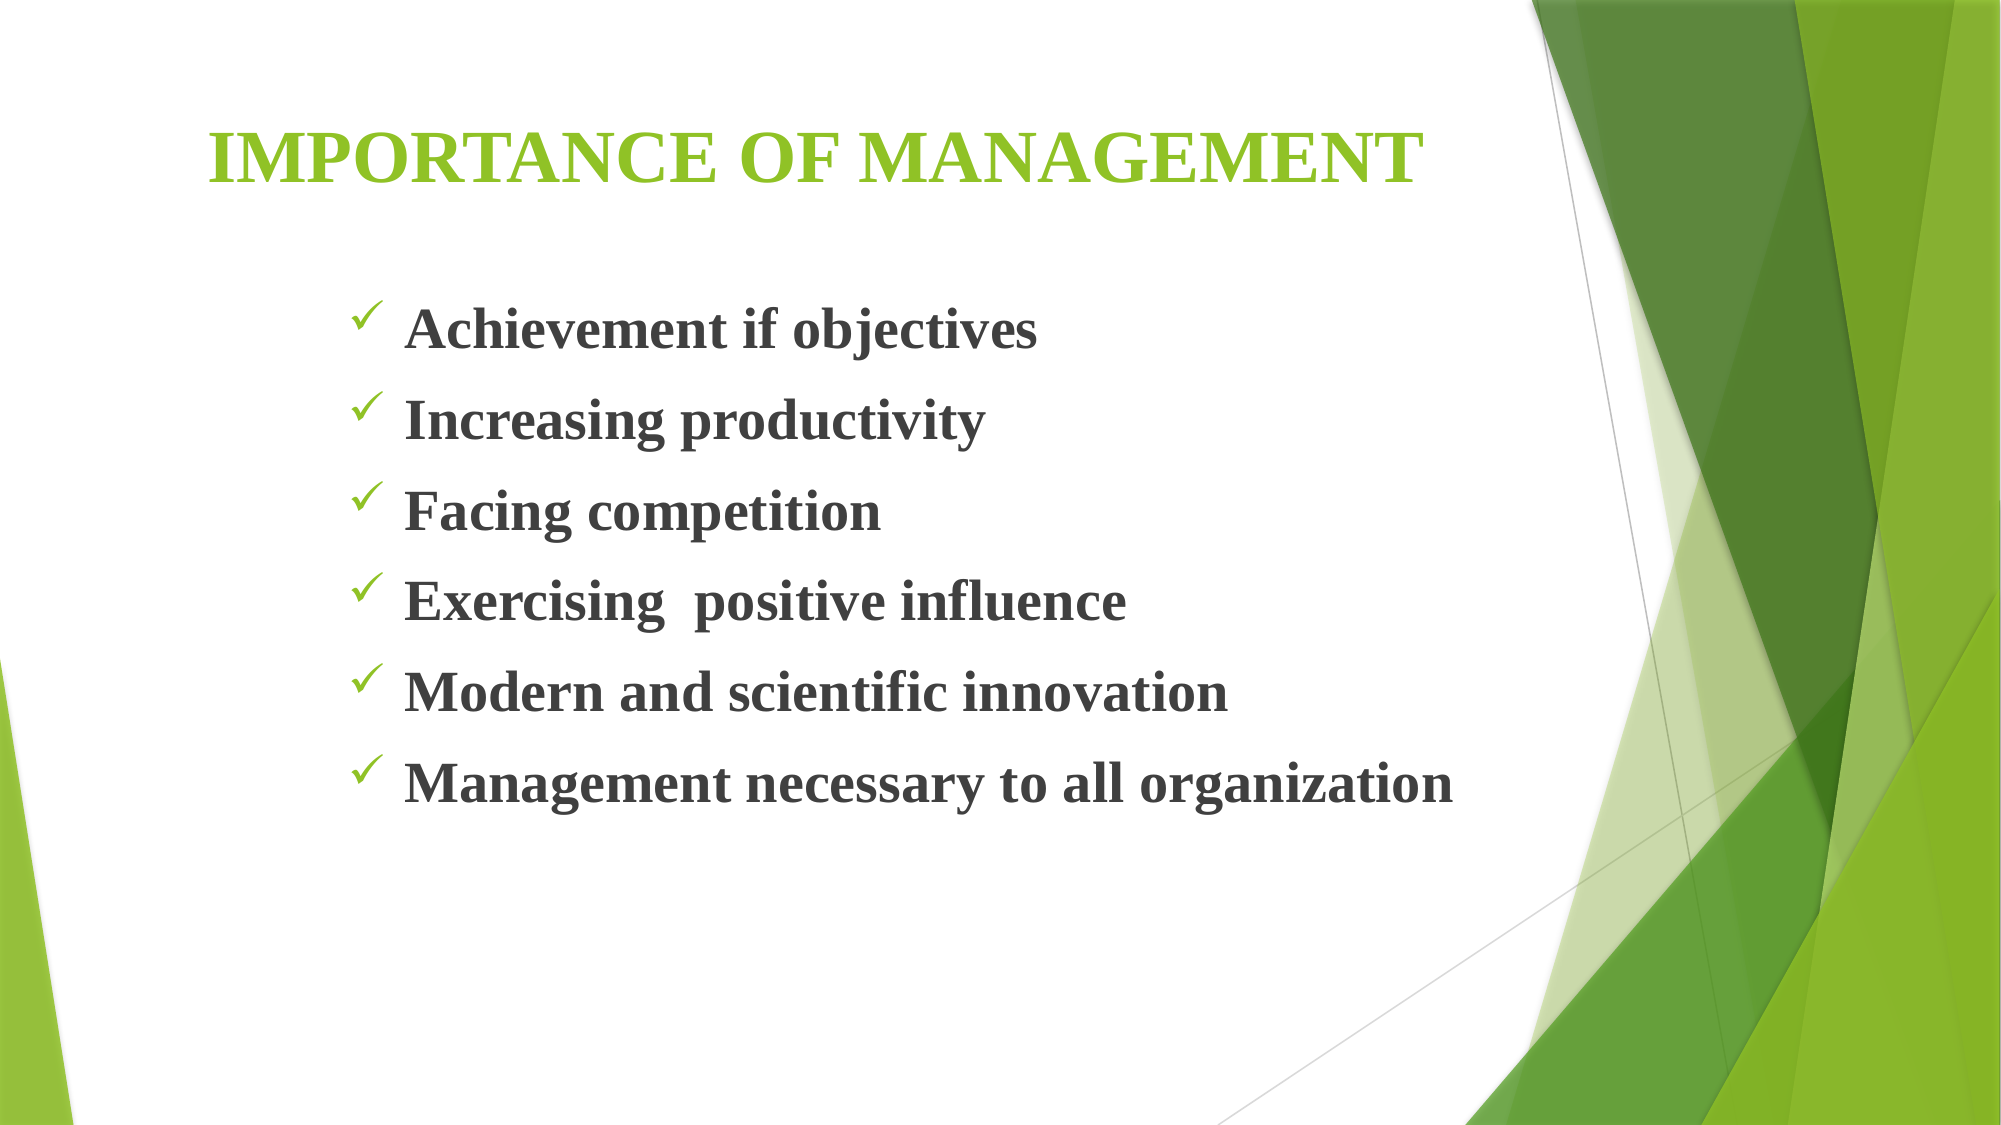

# IMPORTANCE OF MANAGEMENT
Achievement if objectives
Increasing productivity
Facing competition
Exercising  positive influence
Modern and scientific innovation
Management necessary to all organization